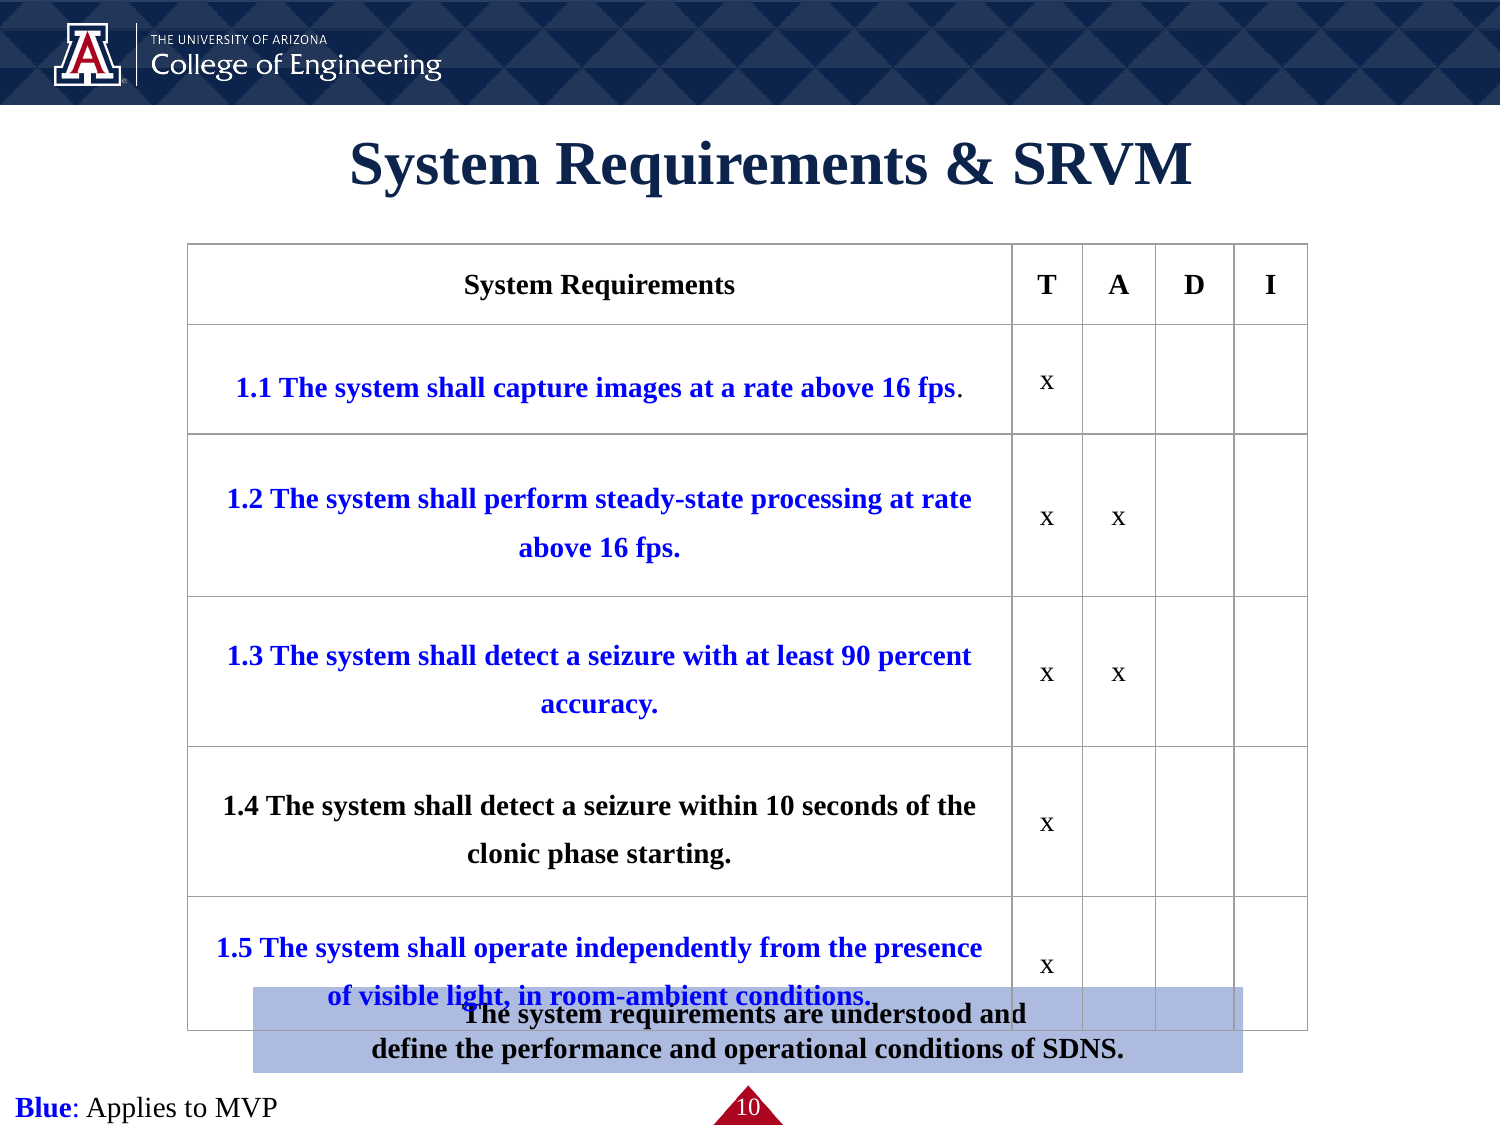

# System Requirements & SRVM

| System Requirements | T | A | D | I |
| --- | --- | --- | --- | --- |
| 1.1 The system shall capture images at a rate above 16 fps. | x |  |  |  |
| 1.2 The system shall perform steady-state processing at rate above 16 fps. | x | x |  |  |
| 1.3 The system shall detect a seizure with at least 90 percent accuracy. | x | x |  |  |
| 1.4 The system shall detect a seizure within 10 seconds of the clonic phase starting. | x |  |  |  |
| 1.5 The system shall operate independently from the presence of visible light, in room-ambient conditions. | x |  |  |  |
The system requirements are understood and
define the performance and operational conditions of SDNS.
Blue: Applies to MVP
10